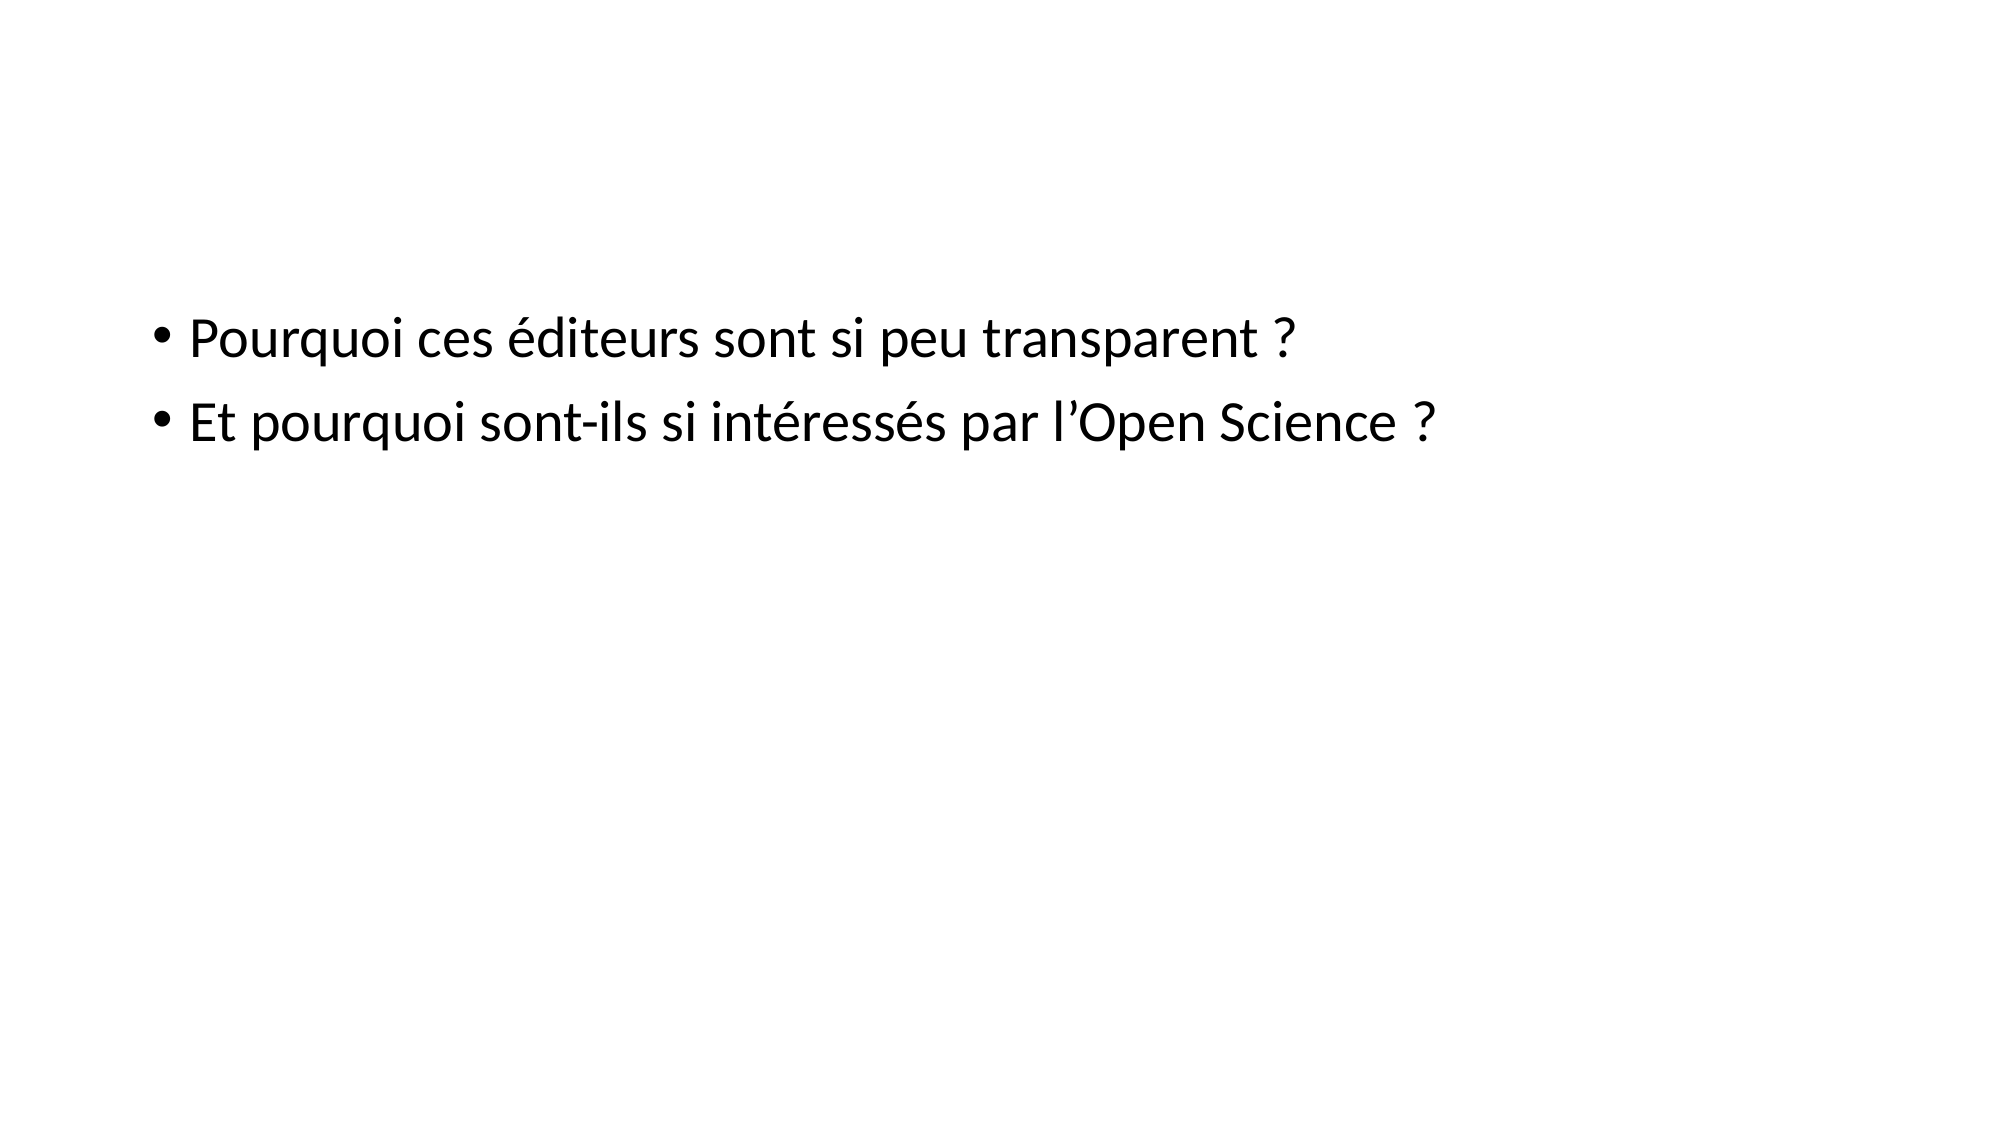

#
Pourquoi ces éditeurs sont si peu transparent ?
Et pourquoi sont-ils si intéressés par l’Open Science ?